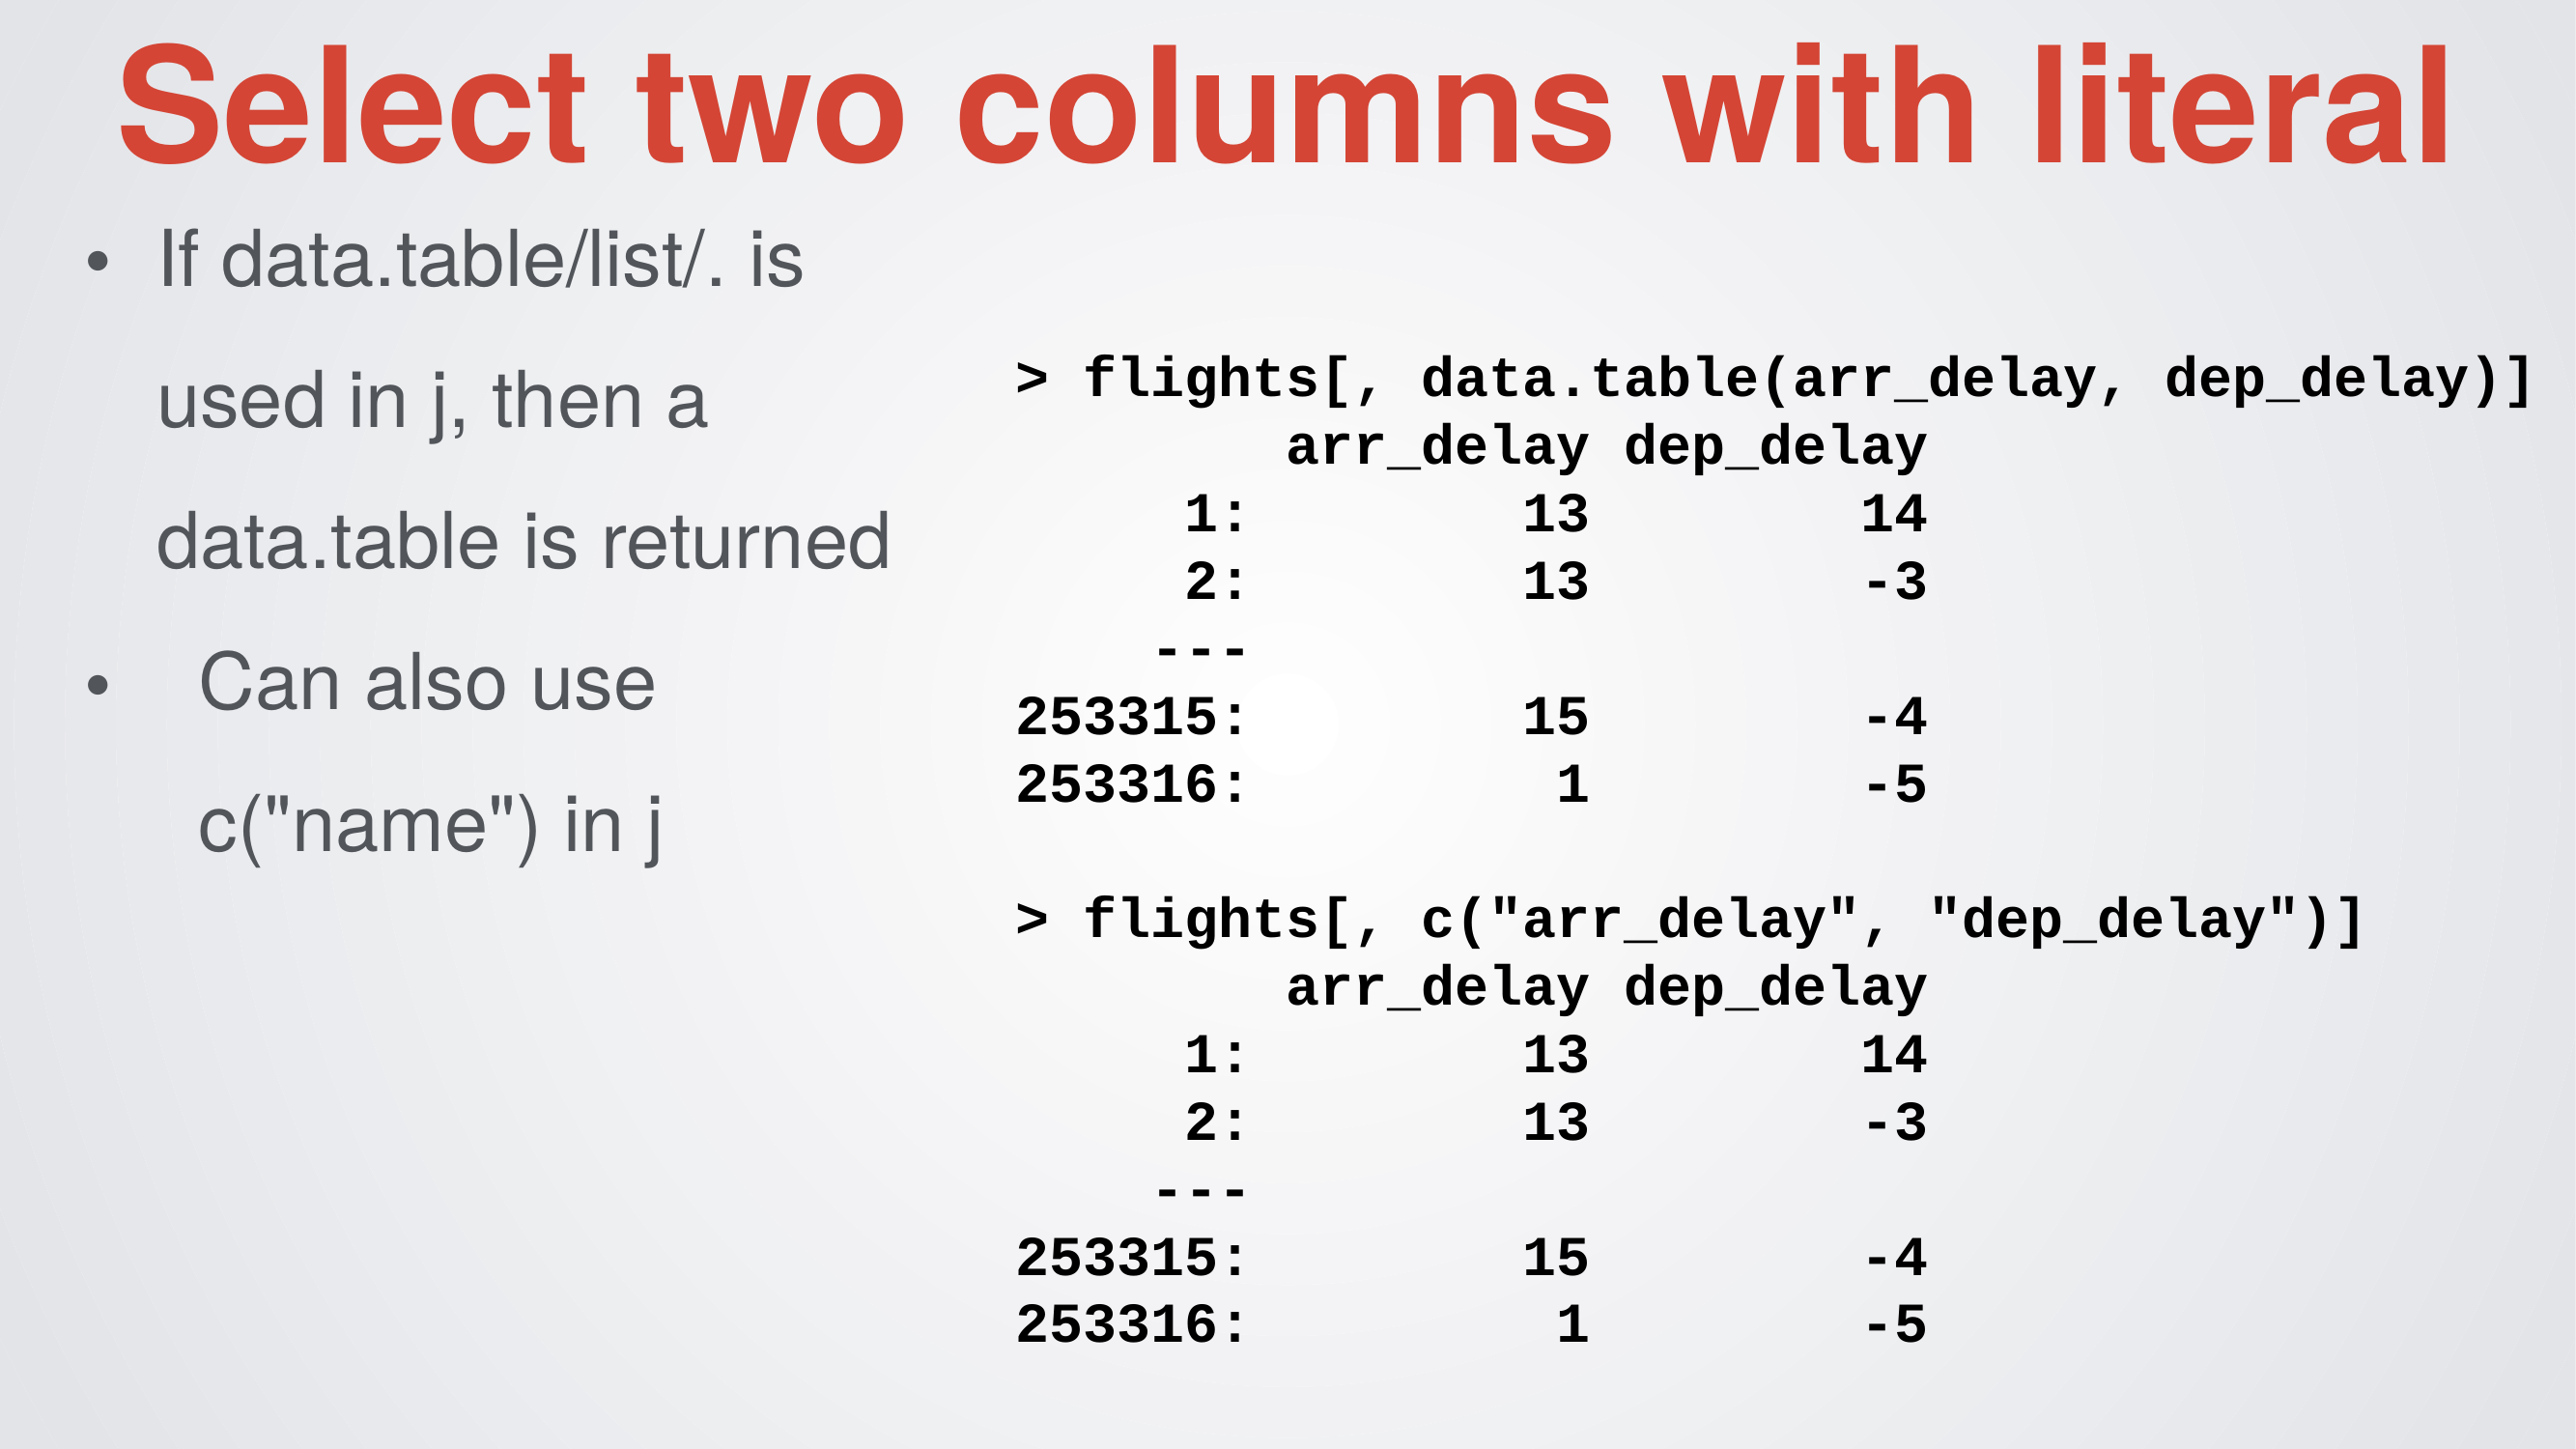

Select two columns with literal
If data.table/list/. is used in j, then a data.table is returned
Can also use c("name") in j
> flights[, data.table(arr_delay, dep_delay)]
        arr_delay dep_delay
     1:        13        14
     2:        13        -3
    ---
253315:        15        -4
253316:         1        -5

> flights[, c("arr_delay", "dep_delay")]
        arr_delay dep_delay
     1:        13        14
     2:        13        -3
    ---
253315:        15        -4
253316:         1        -5